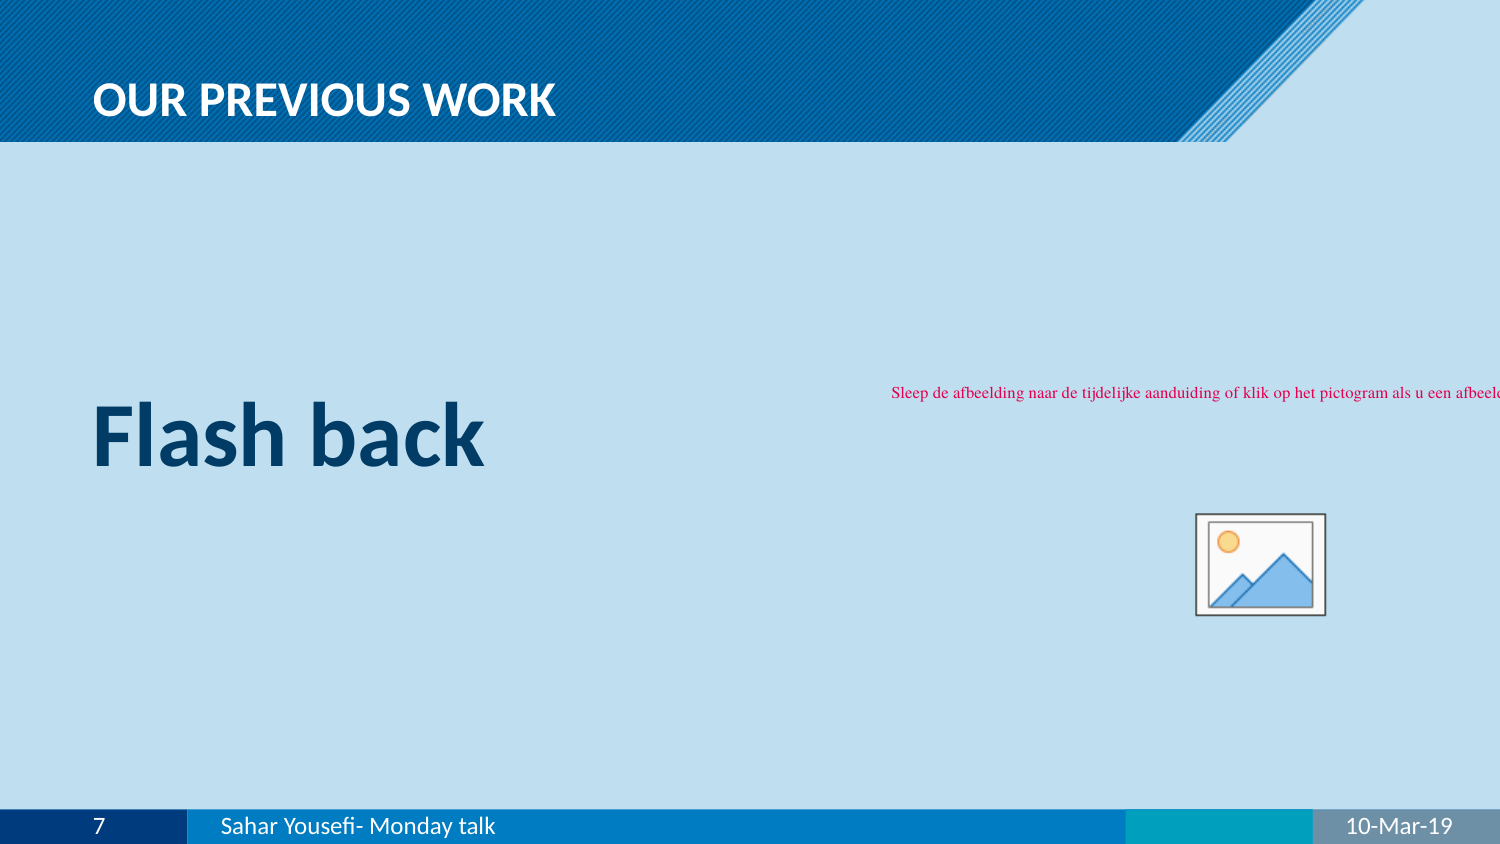

# OUR Previous work
Flash back

7
Sahar Yousefi- Monday talk
10-Mar-19